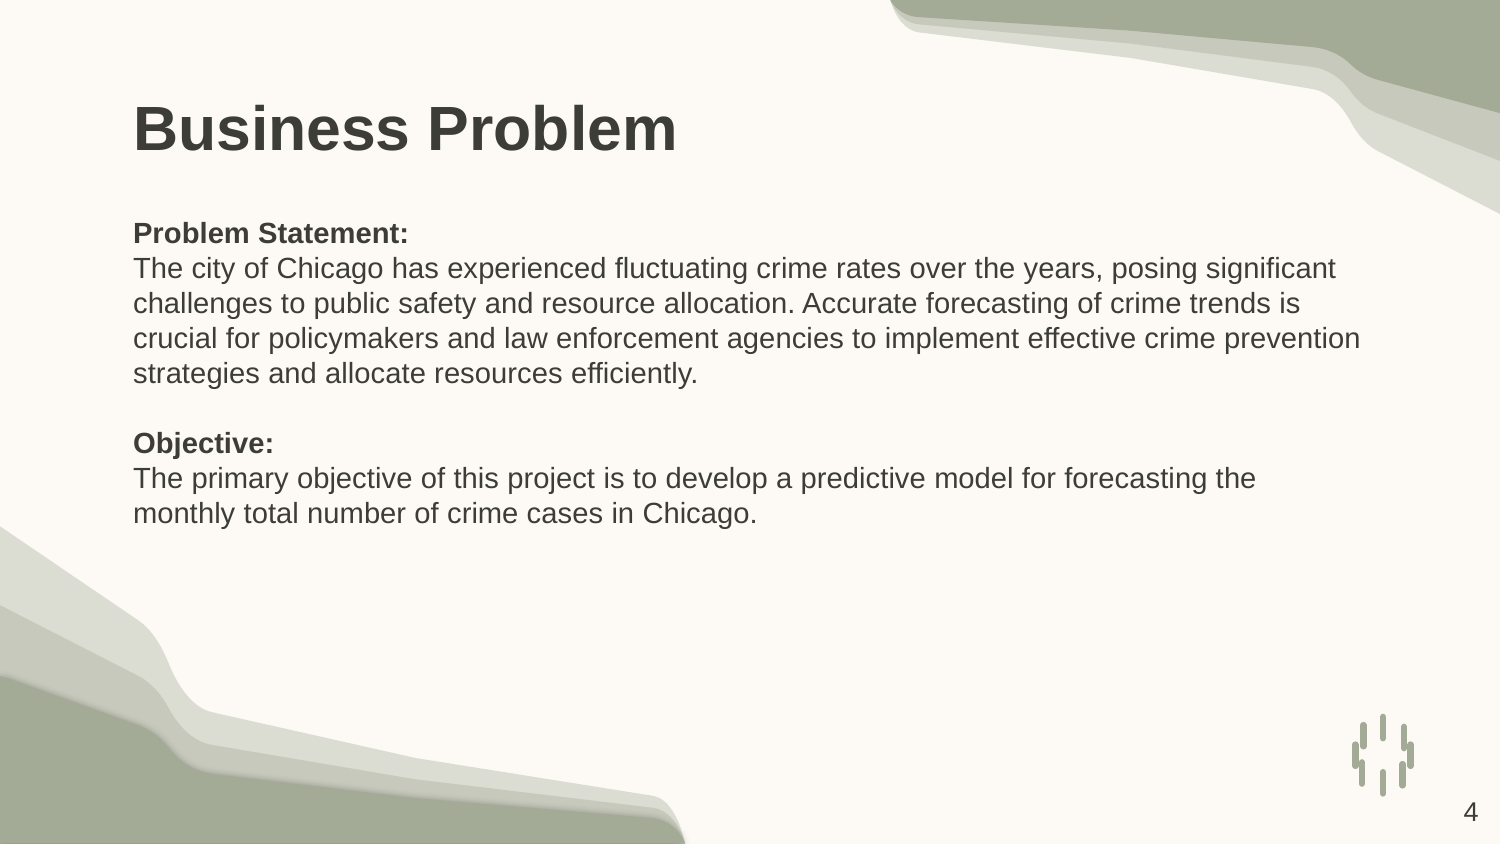

# Business Problem
Problem Statement:
The city of Chicago has experienced fluctuating crime rates over the years, posing significant challenges to public safety and resource allocation. Accurate forecasting of crime trends is crucial for policymakers and law enforcement agencies to implement effective crime prevention strategies and allocate resources efficiently.

Objective:
The primary objective of this project is to develop a predictive model for forecasting the monthly total number of crime cases in Chicago.

4